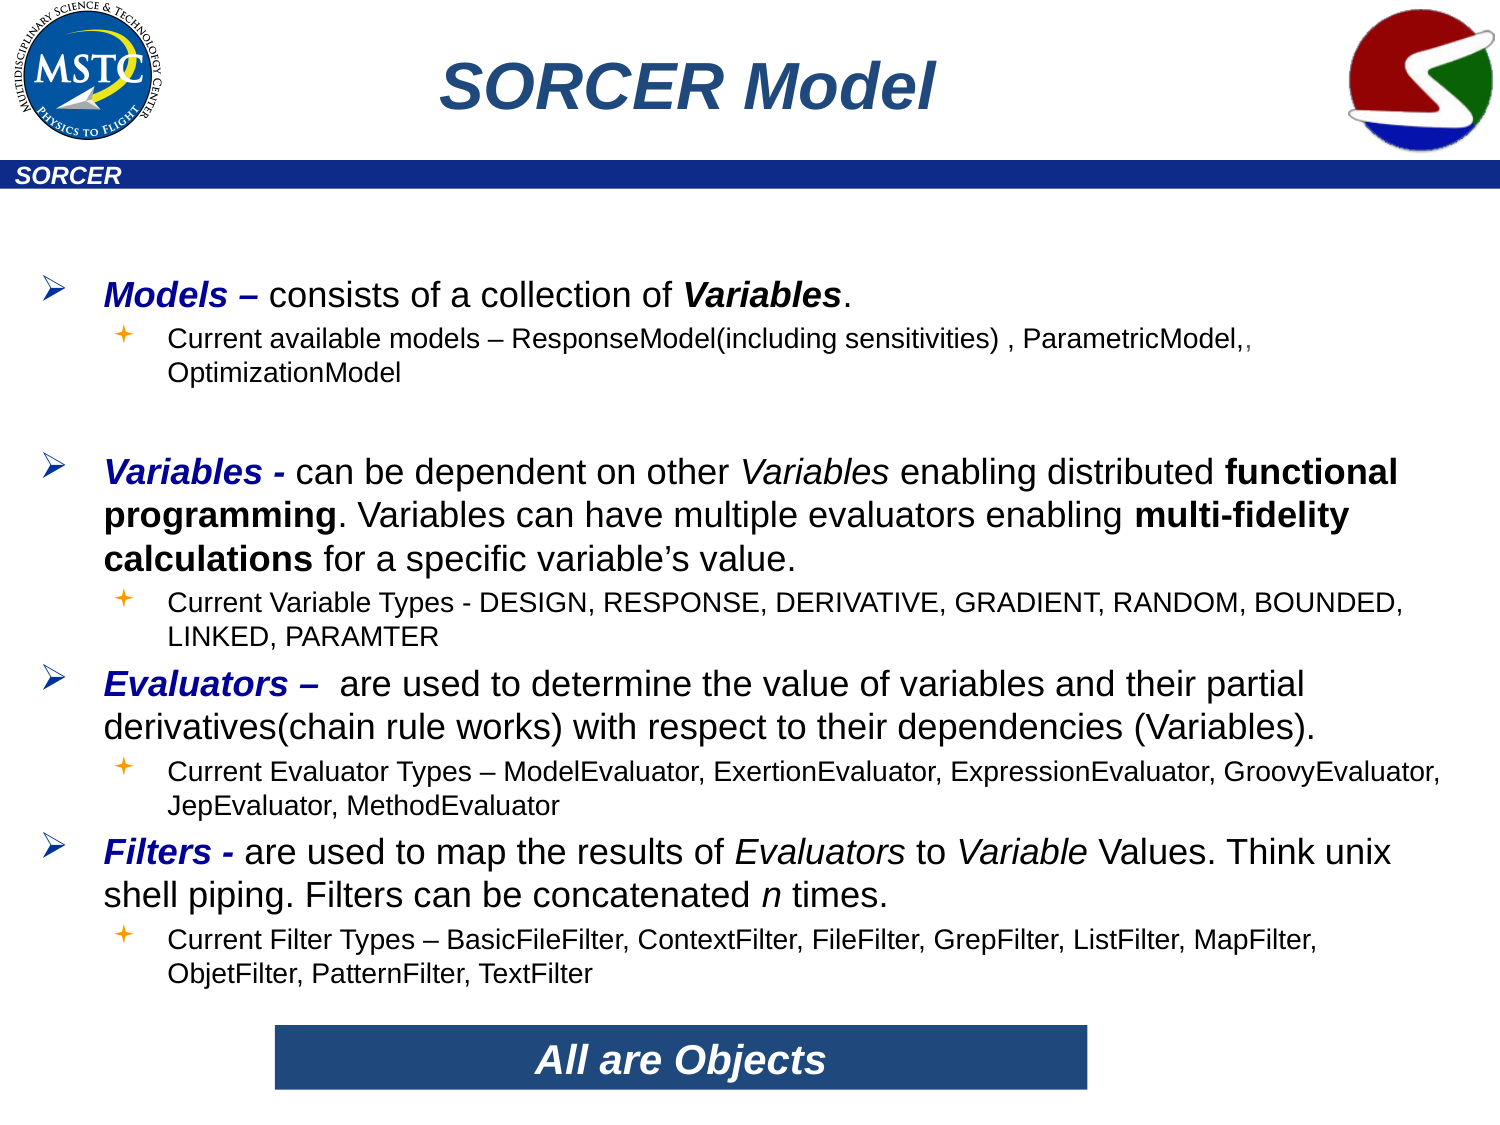

# SORCER Model

Models – consists of a collection of Variables.
Current available models – ResponseModel(including sensitivities) , ParametricModel,, OptimizationModel

Variables - can be dependent on other Variables enabling distributed functional programming. Variables can have multiple evaluators enabling multi-fidelity calculations for a specific variable’s value.
Current Variable Types - DESIGN, RESPONSE, DERIVATIVE, GRADIENT, RANDOM, BOUNDED, LINKED, PARAMTER
Evaluators –  are used to determine the value of variables and their partial derivatives(chain rule works) with respect to their dependencies (Variables).
Current Evaluator Types – ModelEvaluator, ExertionEvaluator, ExpressionEvaluator, GroovyEvaluator, JepEvaluator, MethodEvaluator
Filters - are used to map the results of Evaluators to Variable Values. Think unix shell piping. Filters can be concatenated n times.
Current Filter Types – BasicFileFilter, ContextFilter, FileFilter, GrepFilter, ListFilter, MapFilter, ObjetFilter, PatternFilter, TextFilter
All are Objects